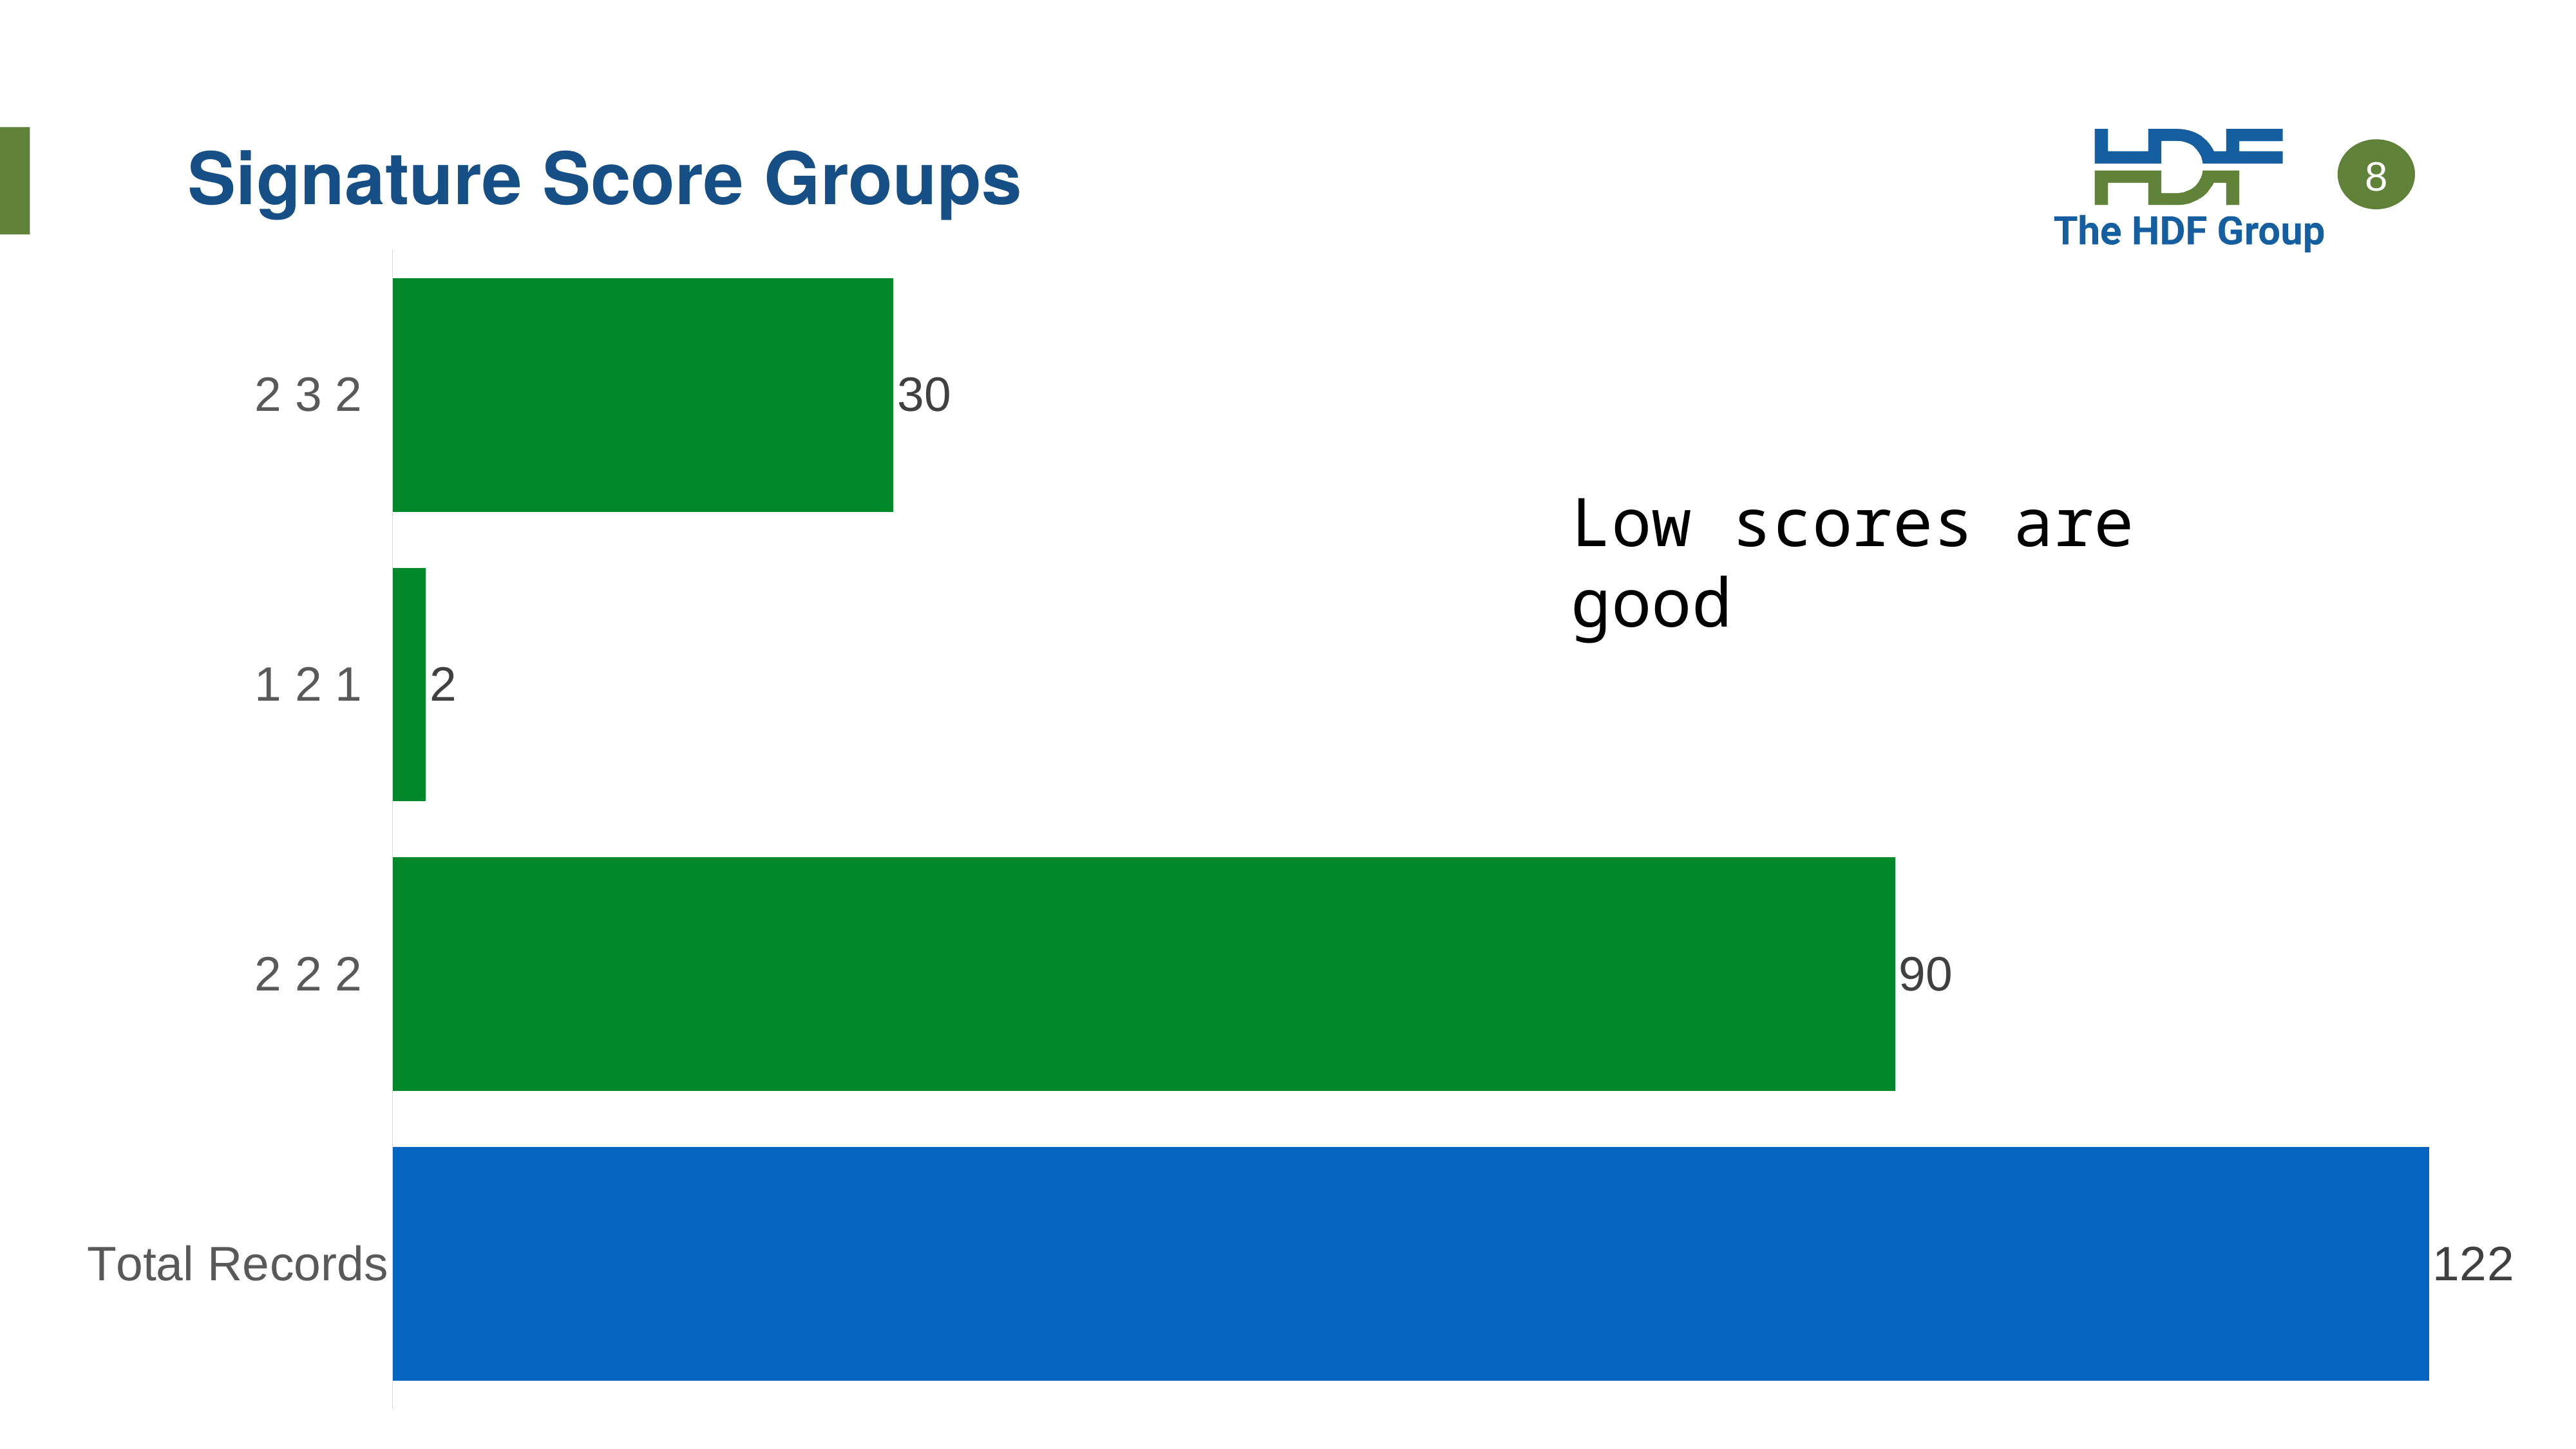

Signature Score Groups

### Chart

| Category | ISO Signature Scores |
|---|---|
| Total Records | 122.0 |
| 2 2 2   | 90.0 |
| 1 2 1   | 2.0 |
| 2 3 2   | 30.0 |
Low scores are good